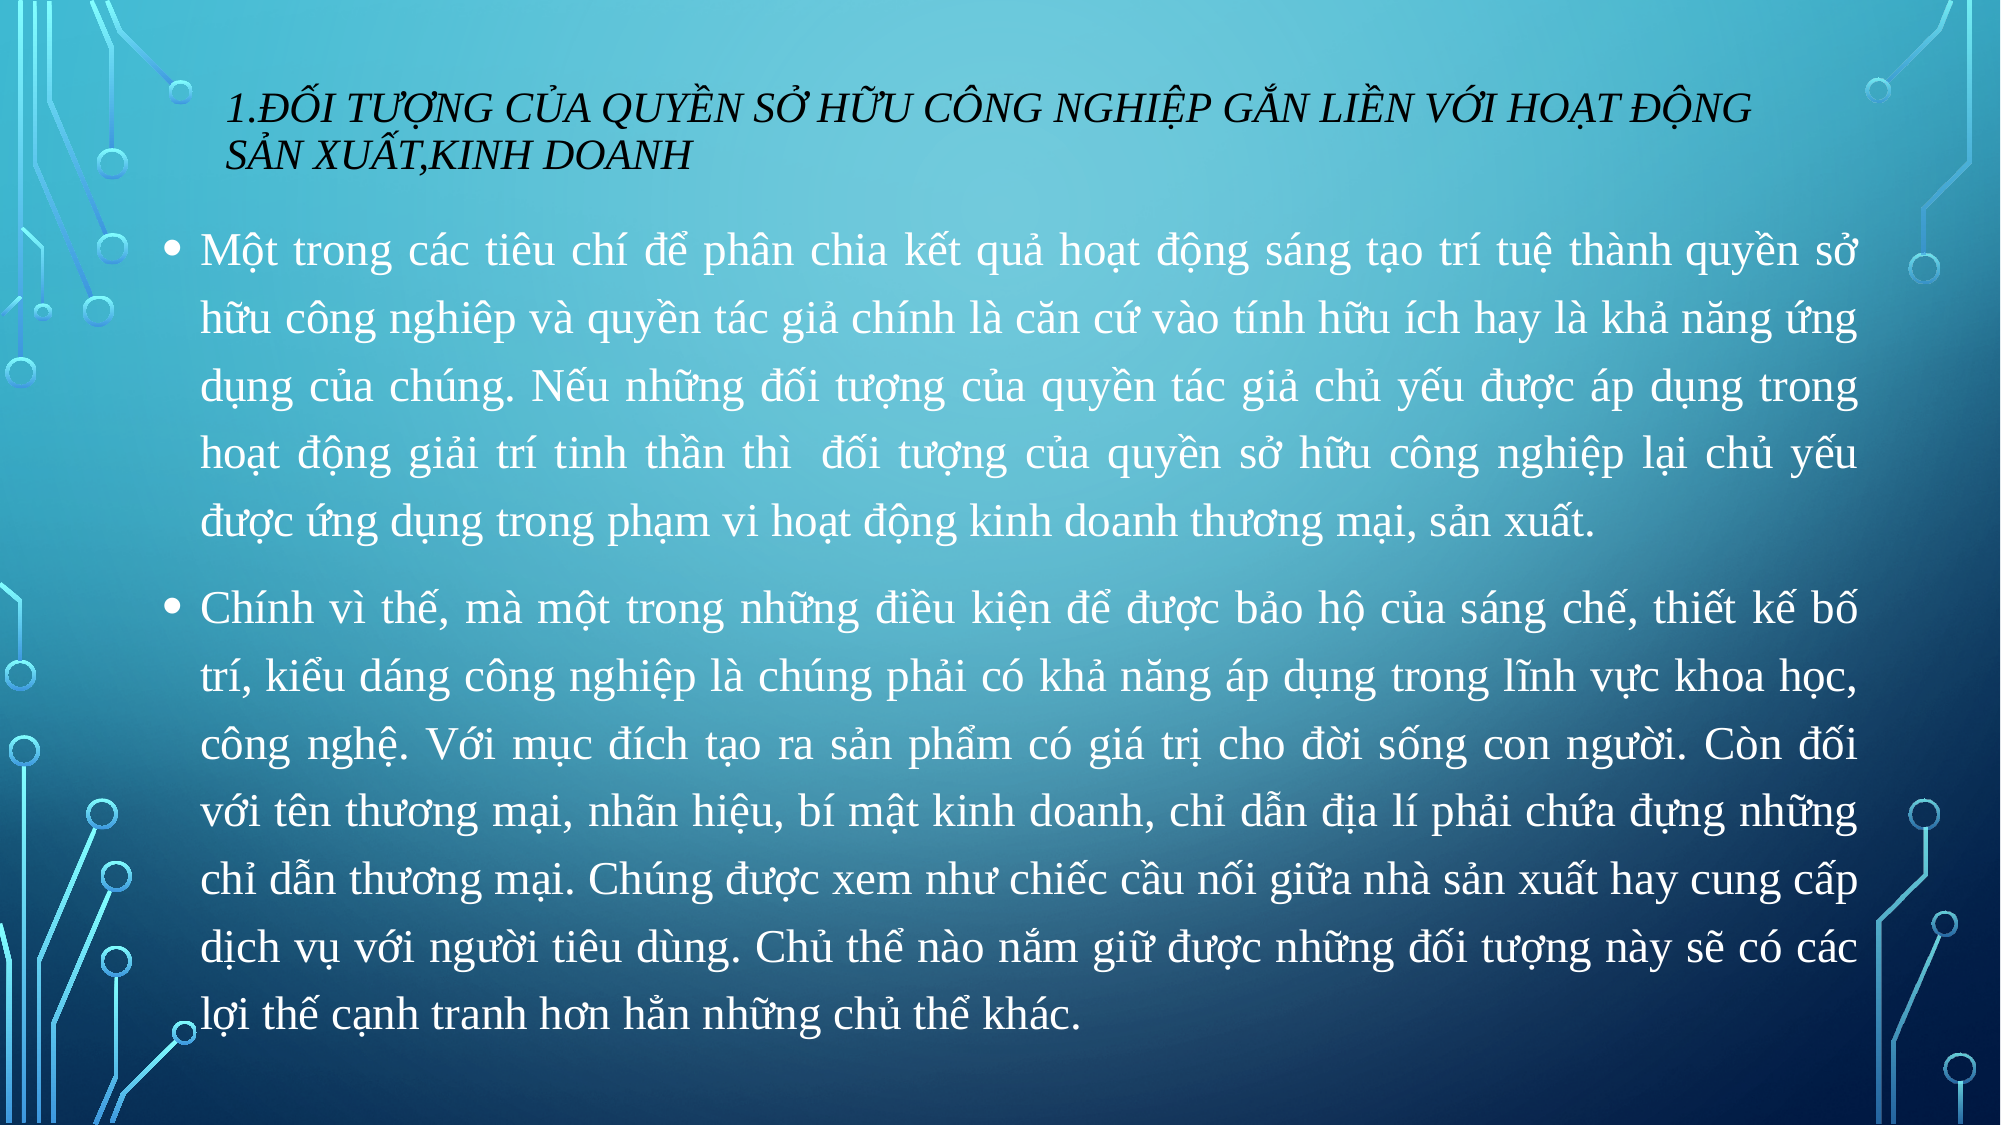

# 1.Đối tượng của quyền sở hữu công nghiệp gắn liền với hoạt động sản xuất,kinh doanh
Một trong các tiêu chí để phân chia kết quả hoạt động sáng tạo trí tuệ thành quyền sở hữu công nghiêp và quyền tác giả chính là căn cứ vào tính hữu ích hay là khả năng ứng dụng của chúng. Nếu những đối tượng của quyền tác giả chủ yếu được áp dụng trong hoạt động giải trí tinh thần thì  đối tượng của quyền sở hữu công nghiệp lại chủ yếu được ứng dụng trong phạm vi hoạt động kinh doanh thương mại, sản xuất.
Chính vì thế, mà một trong những điều kiện để được bảo hộ của sáng chế, thiết kế bố trí, kiểu dáng công nghiệp là chúng phải có khả năng áp dụng trong lĩnh vực khoa học, công nghệ. Với mục đích tạo ra sản phẩm có giá trị cho đời sống con người. Còn đối với tên thương mại, nhãn hiệu, bí mật kinh doanh, chỉ dẫn địa lí phải chứa đựng những chỉ dẫn thương mại. Chúng được xem như chiếc cầu nối giữa nhà sản xuất hay cung cấp dịch vụ với người tiêu dùng. Chủ thể nào nắm giữ được những đối tượng này sẽ có các lợi thế cạnh tranh hơn hẳn những chủ thể khác.